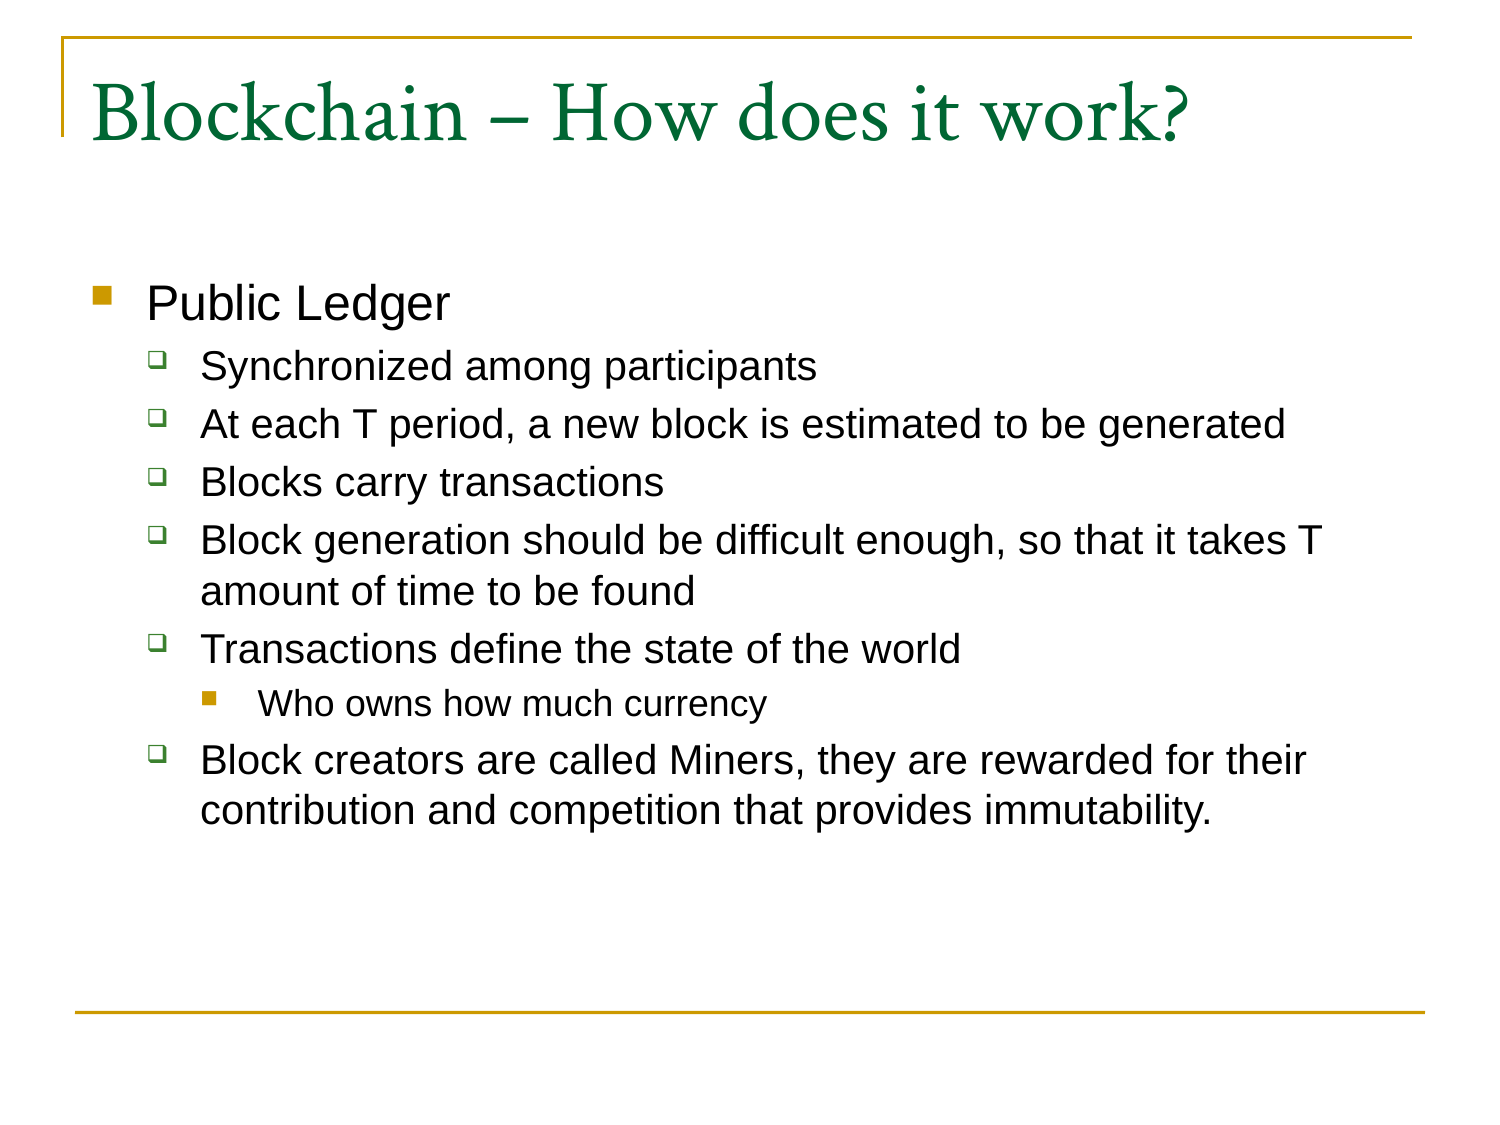

# Blockchain – How does it work?
Public Ledger
Synchronized among participants
At each T period, a new block is estimated to be generated
Blocks carry transactions
Block generation should be difficult enough, so that it takes T amount of time to be found
Transactions define the state of the world
Who owns how much currency
Block creators are called Miners, they are rewarded for their contribution and competition that provides immutability.